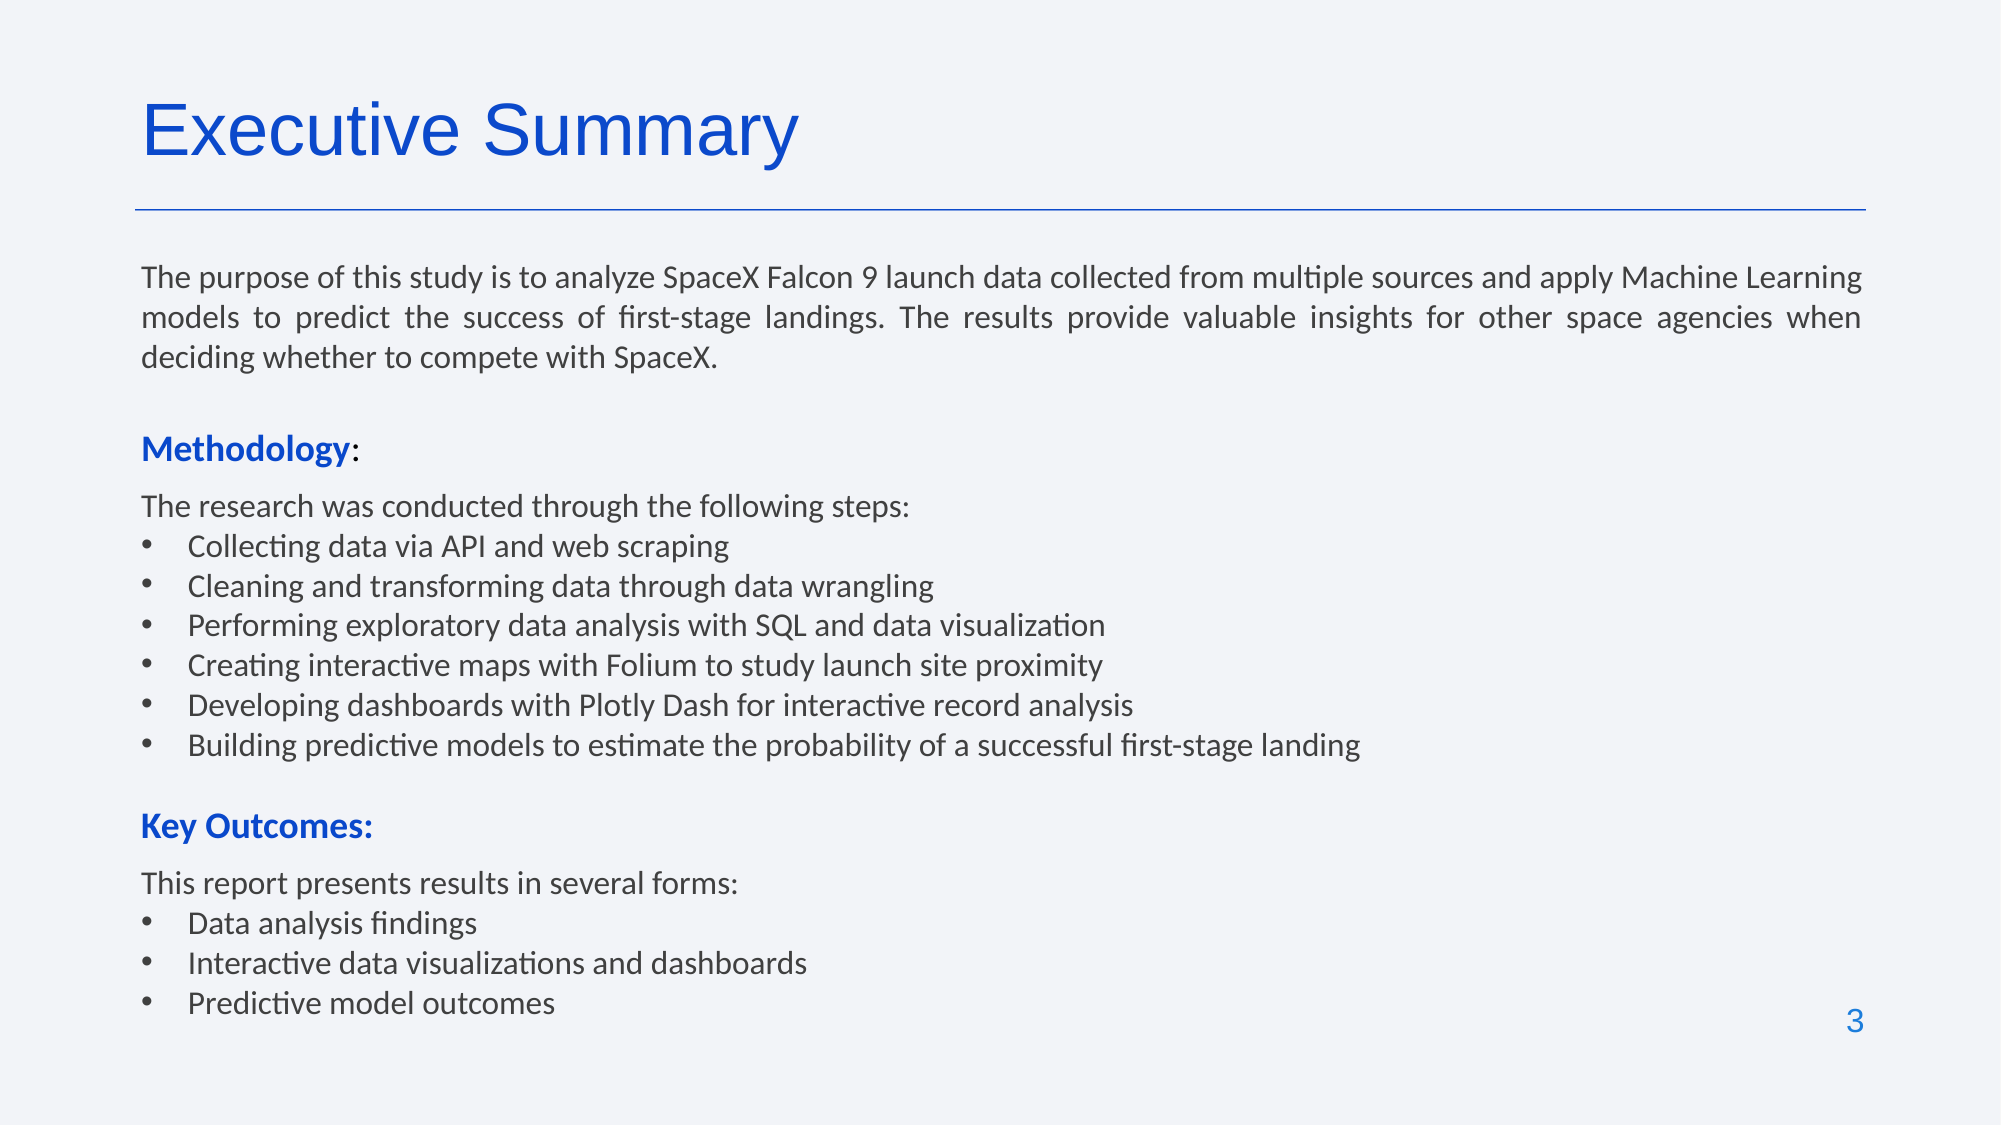

Executive Summary
The purpose of this study is to analyze SpaceX Falcon 9 launch data collected from multiple sources and apply Machine Learning models to predict the success of first-stage landings. The results provide valuable insights for other space agencies when deciding whether to compete with SpaceX.
Methodology:
The research was conducted through the following steps:
Collecting data via API and web scraping
Cleaning and transforming data through data wrangling
Performing exploratory data analysis with SQL and data visualization
Creating interactive maps with Folium to study launch site proximity
Developing dashboards with Plotly Dash for interactive record analysis
Building predictive models to estimate the probability of a successful first-stage landing

Key Outcomes:
This report presents results in several forms:
Data analysis findings
Interactive data visualizations and dashboards
Predictive model outcomes

3